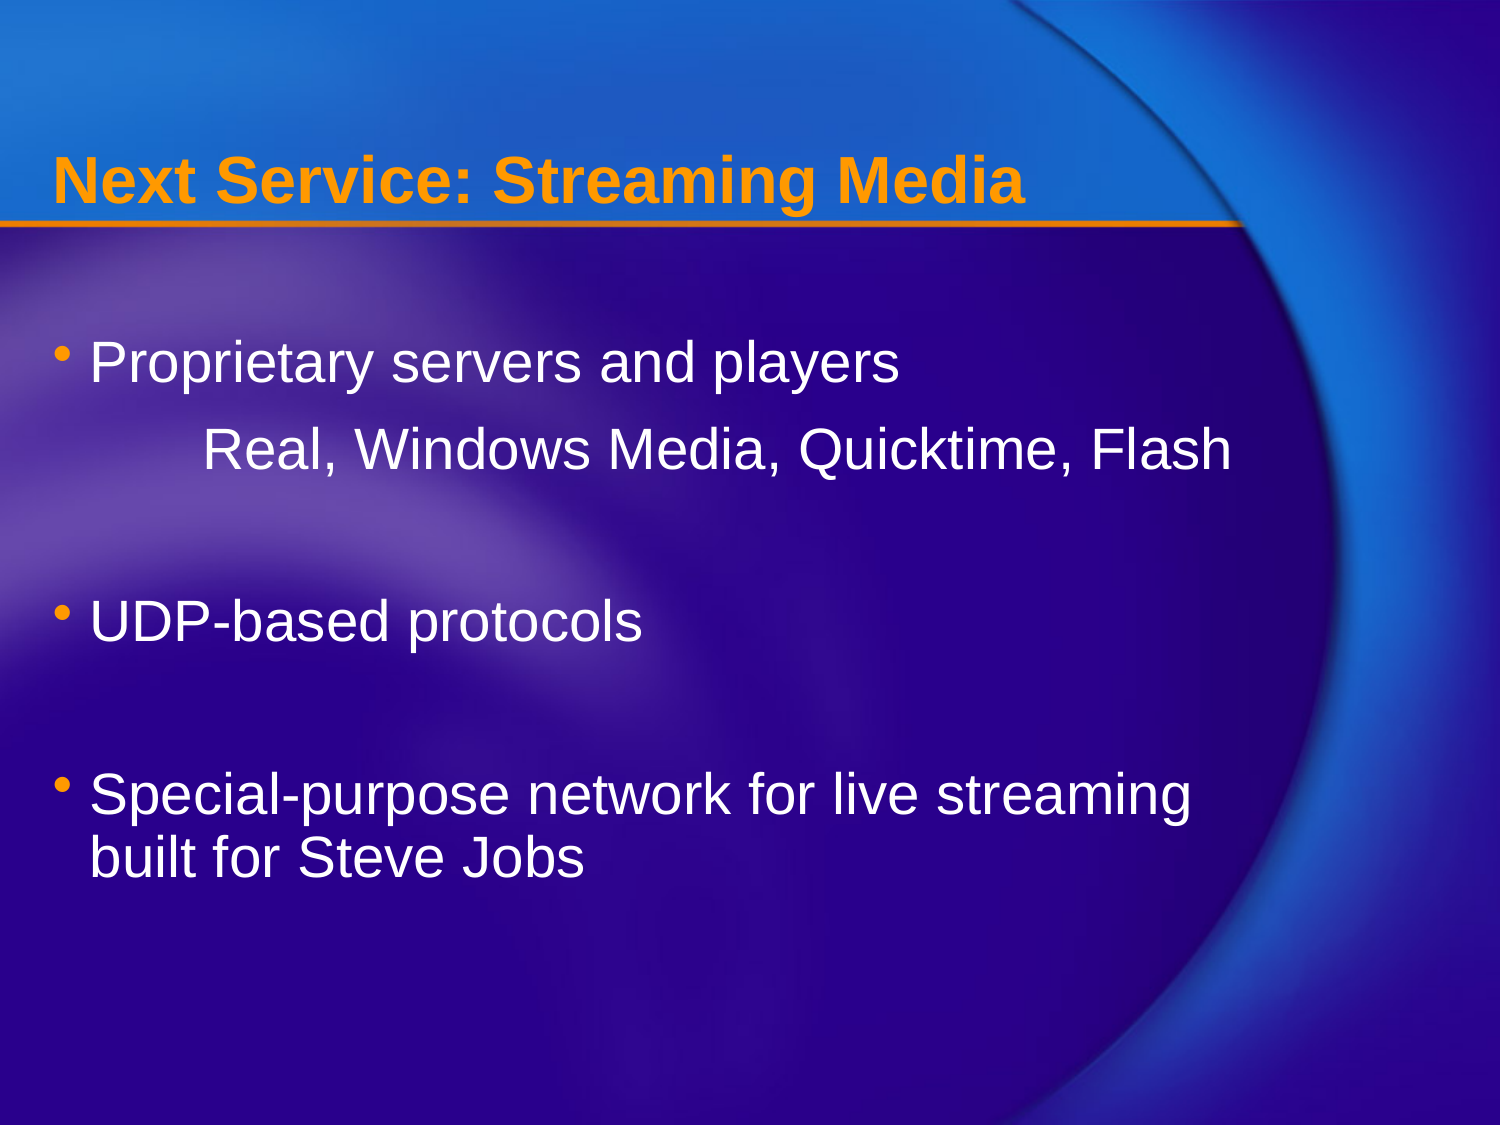

# Next Service: Streaming Media
Proprietary servers and players
	Real, Windows Media, Quicktime, Flash

UDP-based protocols

Special-purpose network for live streaming built for Steve Jobs